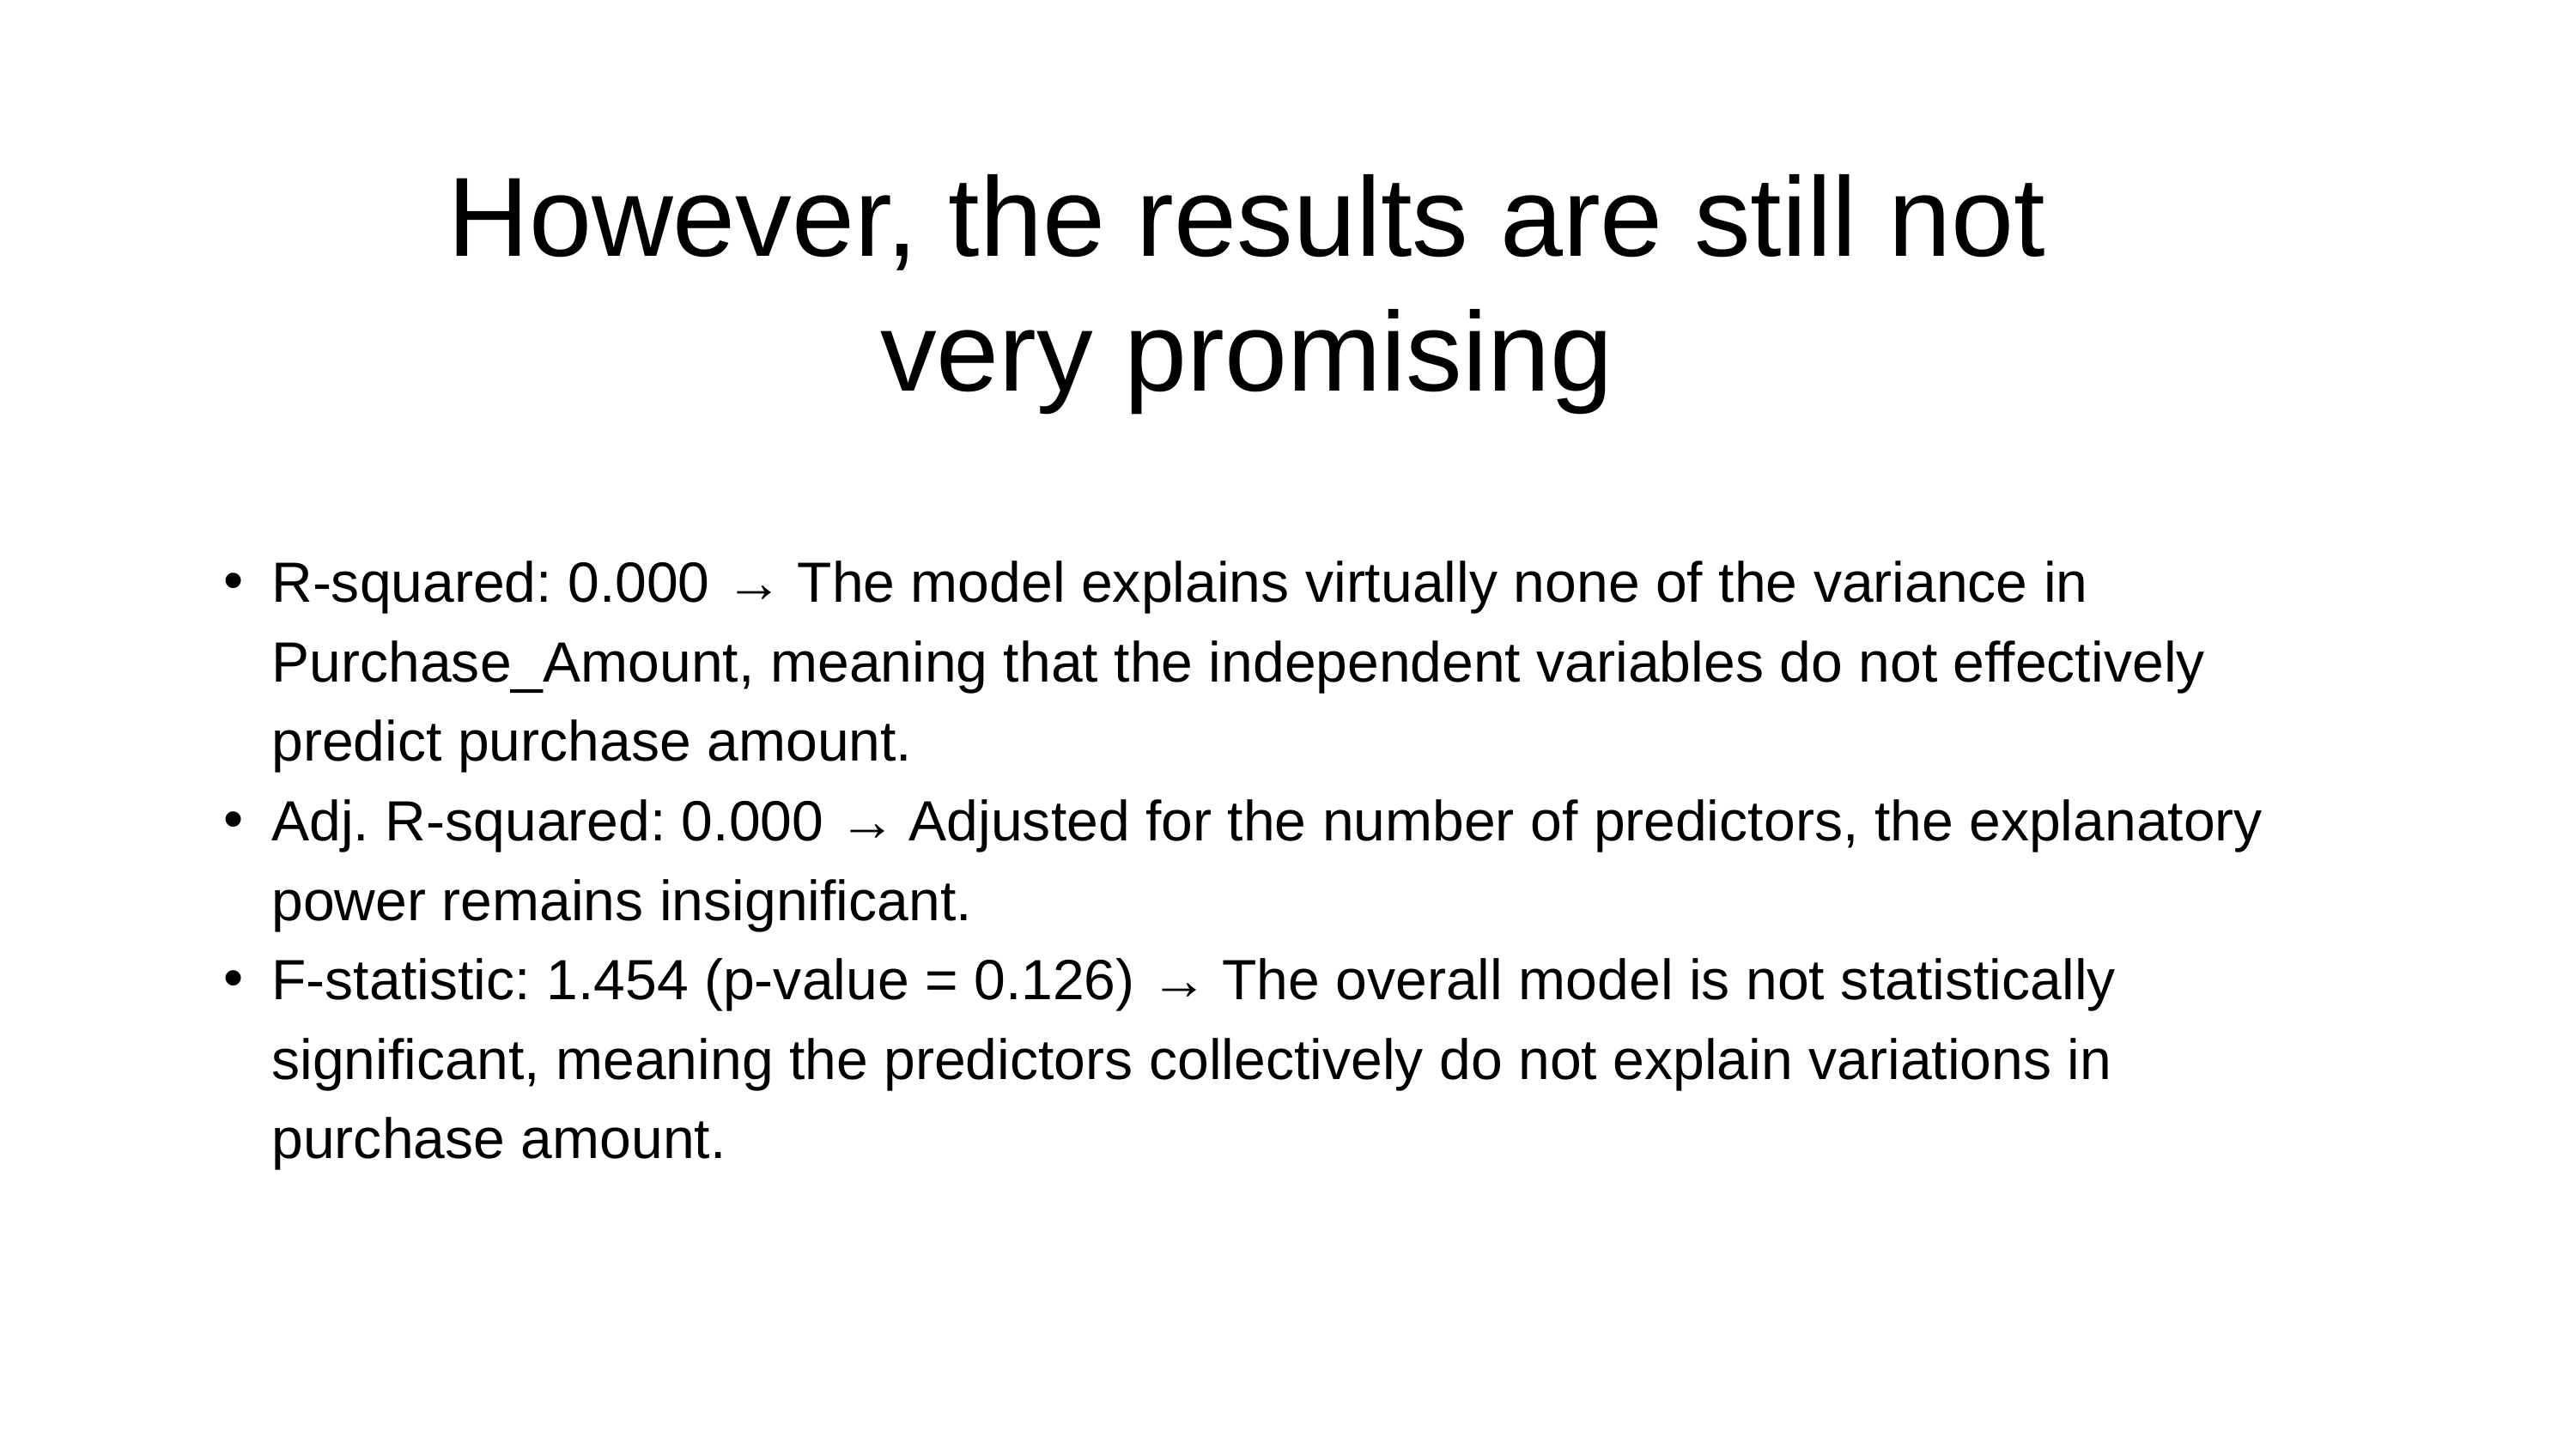

However, the results are still not very promising
R-squared: 0.000 → The model explains virtually none of the variance in Purchase_Amount, meaning that the independent variables do not effectively predict purchase amount.
Adj. R-squared: 0.000 → Adjusted for the number of predictors, the explanatory power remains insignificant.
F-statistic: 1.454 (p-value = 0.126) → The overall model is not statistically significant, meaning the predictors collectively do not explain variations in purchase amount.